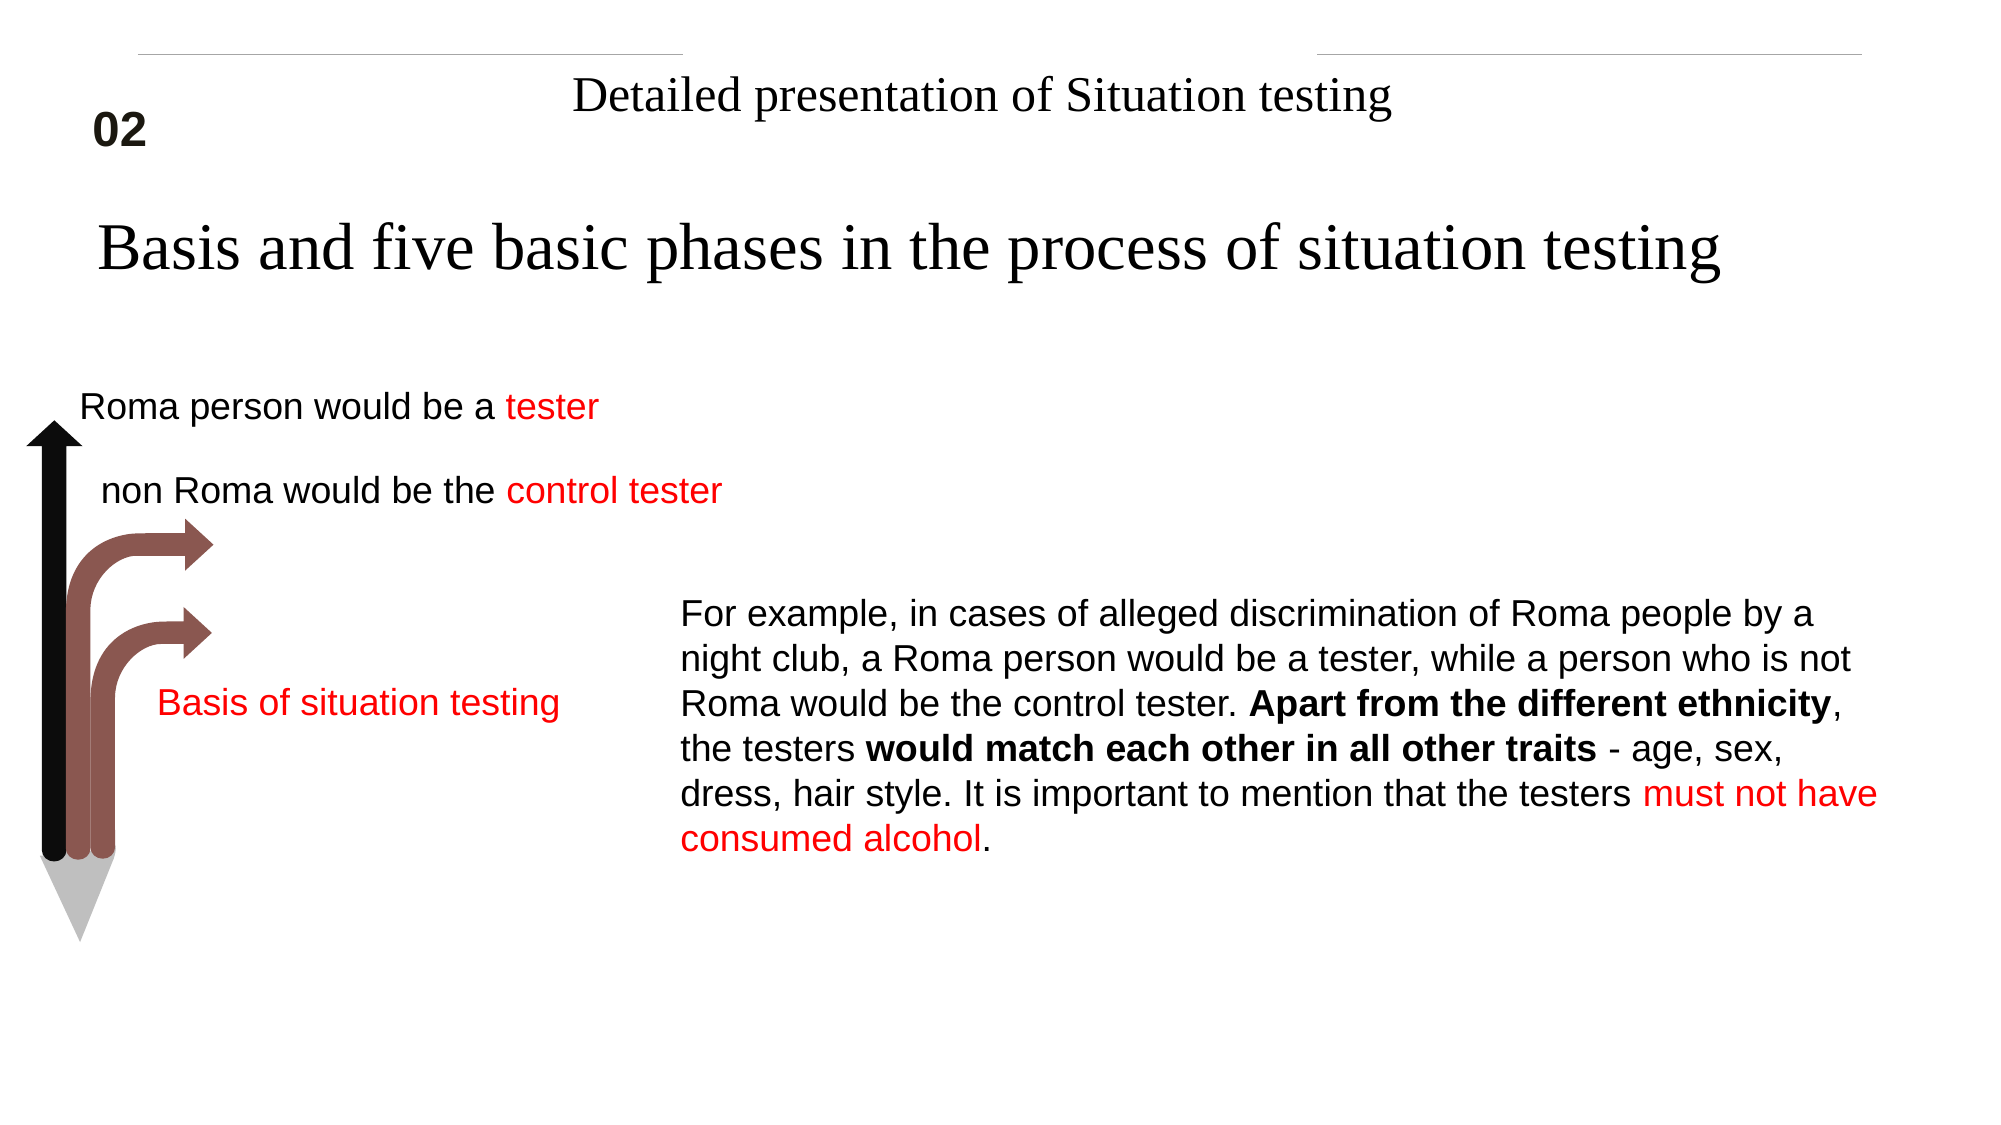

Detailed presentation of Situation testing
02
Basis and five basic phases in the process of situation testing
Roma person would be a tester

non Roma would be the control tester
For example, in cases of alleged discrimination of Roma people by a night club, a Roma person would be a tester, while a person who is not Roma would be the control tester. Apart from the different ethnicity, the testers would match each other in all other traits - age, sex, dress, hair style. It is important to mention that the testers must not have consumed alcohol.
Basis of situation testing